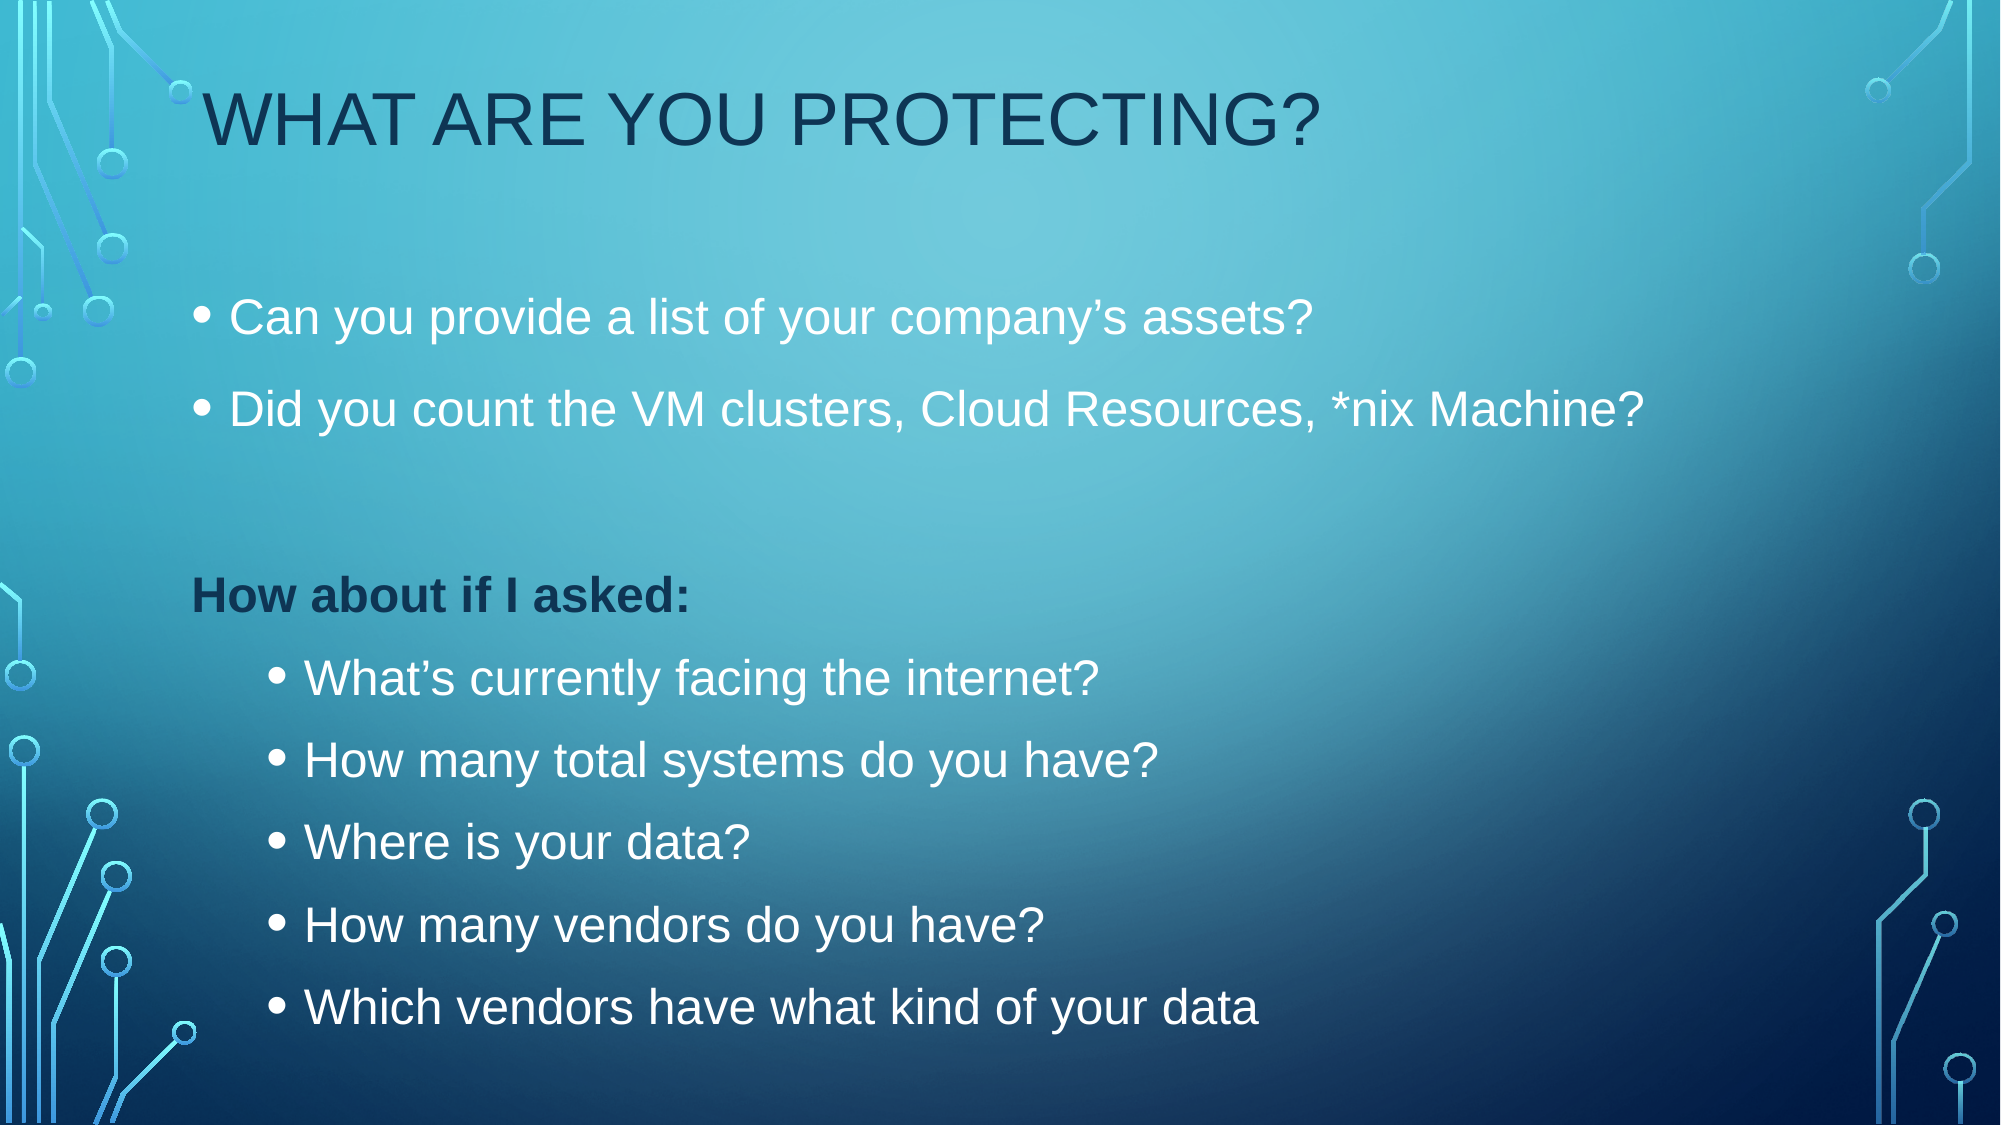

# What are you protecting?
Can you provide a list of your company’s assets?
Did you count the VM clusters, Cloud Resources, *nix Machine?

How about if I asked:
What’s currently facing the internet?
How many total systems do you have?
Where is your data?
How many vendors do you have?
Which vendors have what kind of your data